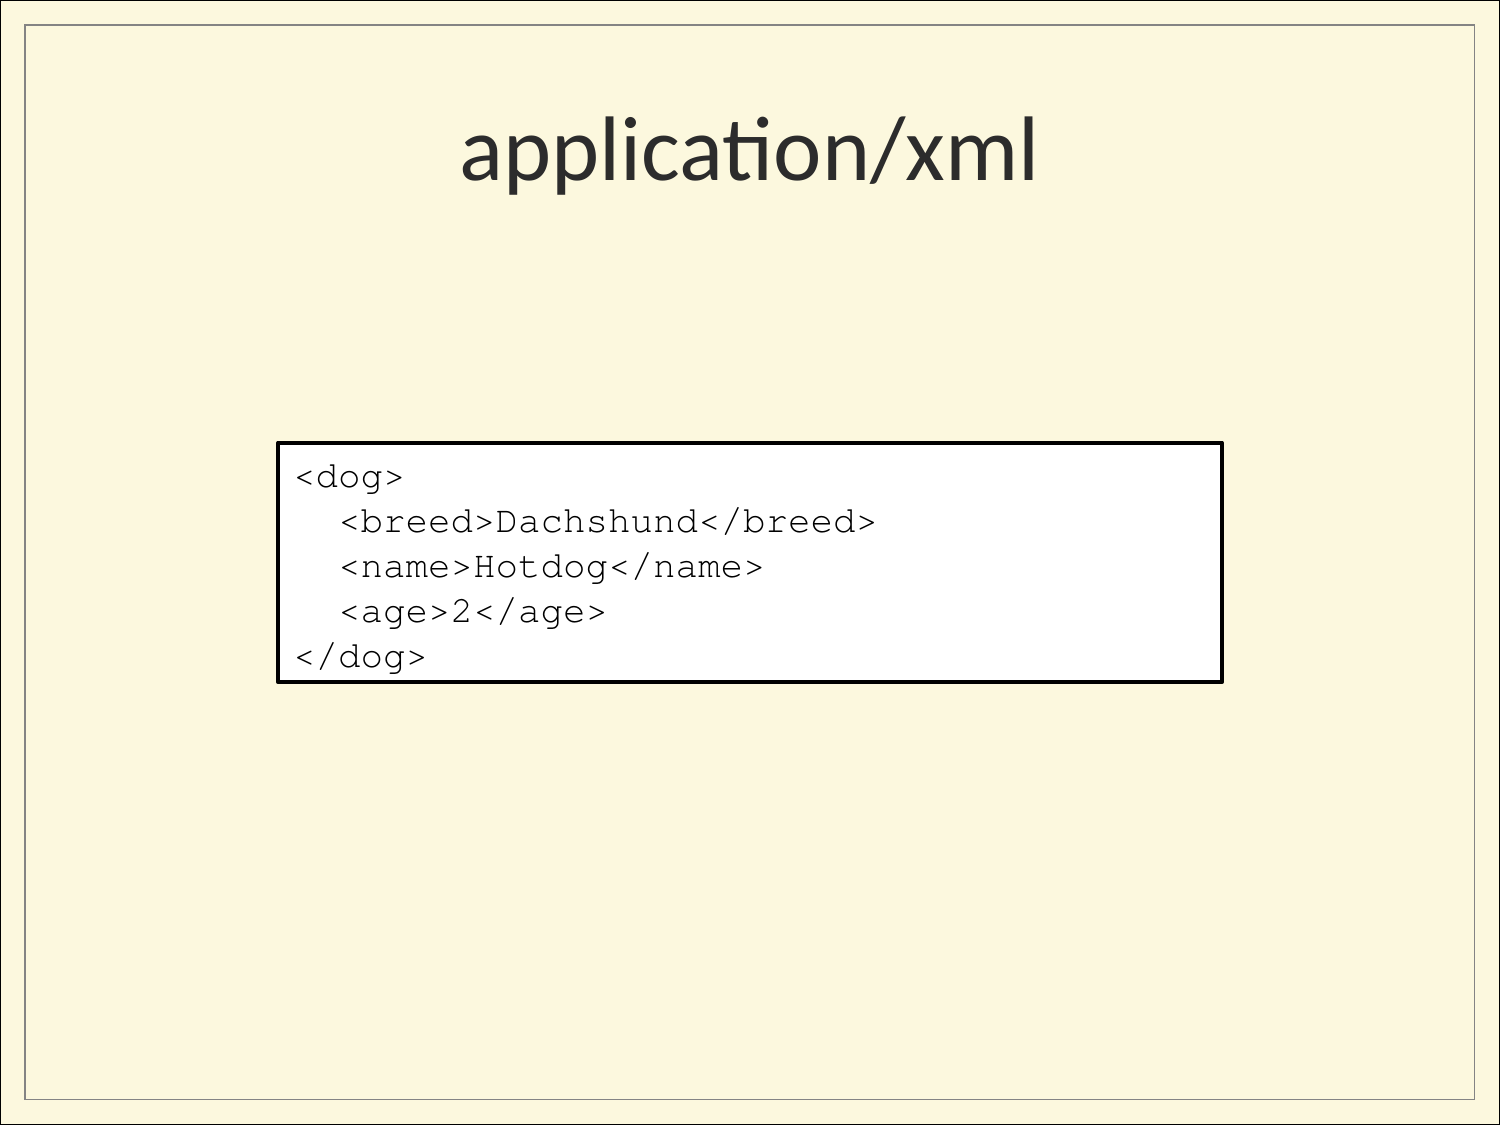

# application/xml
<dog>
  <breed>Dachshund</breed>
  <name>Hotdog</name>
  <age>2</age>
</dog>